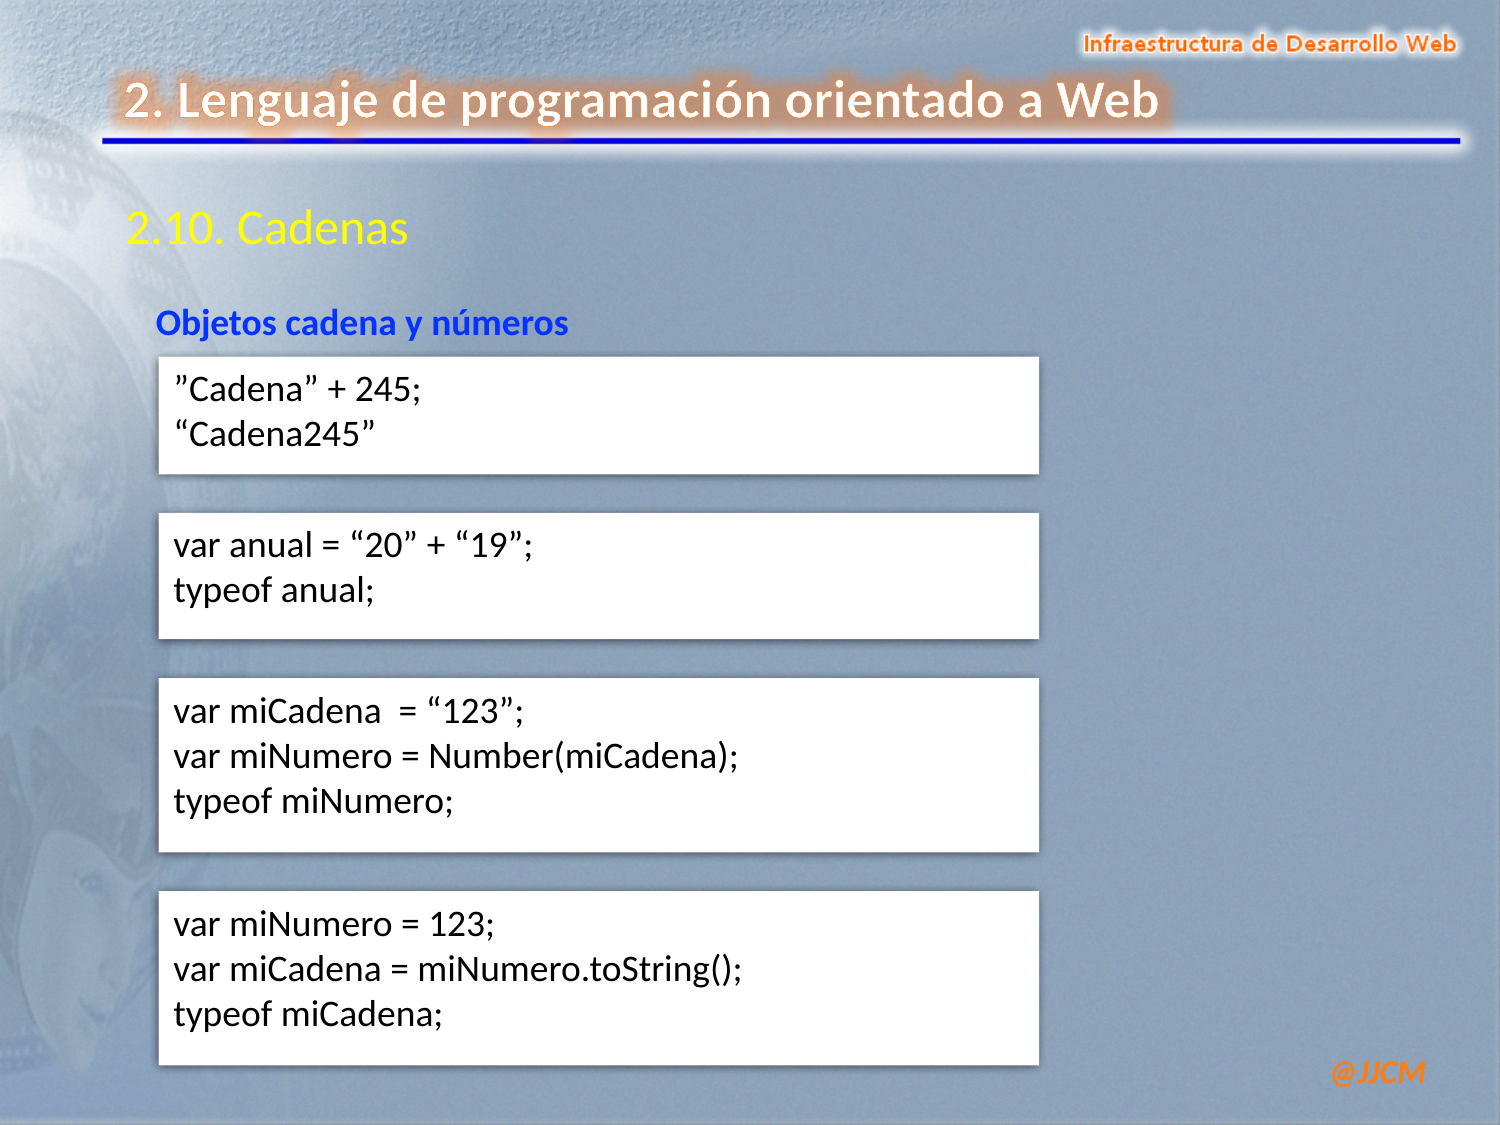

2.10. Cadenas
Objetos cadena y números
”Cadena” + 245;
“Cadena245”

var anual = “20” + “19”;
typeof anual;

var miCadena  = “123”;
var miNumero = Number(miCadena);
typeof miNumero;

var miNumero = 123;
var miCadena = miNumero.toString();
typeof miCadena;